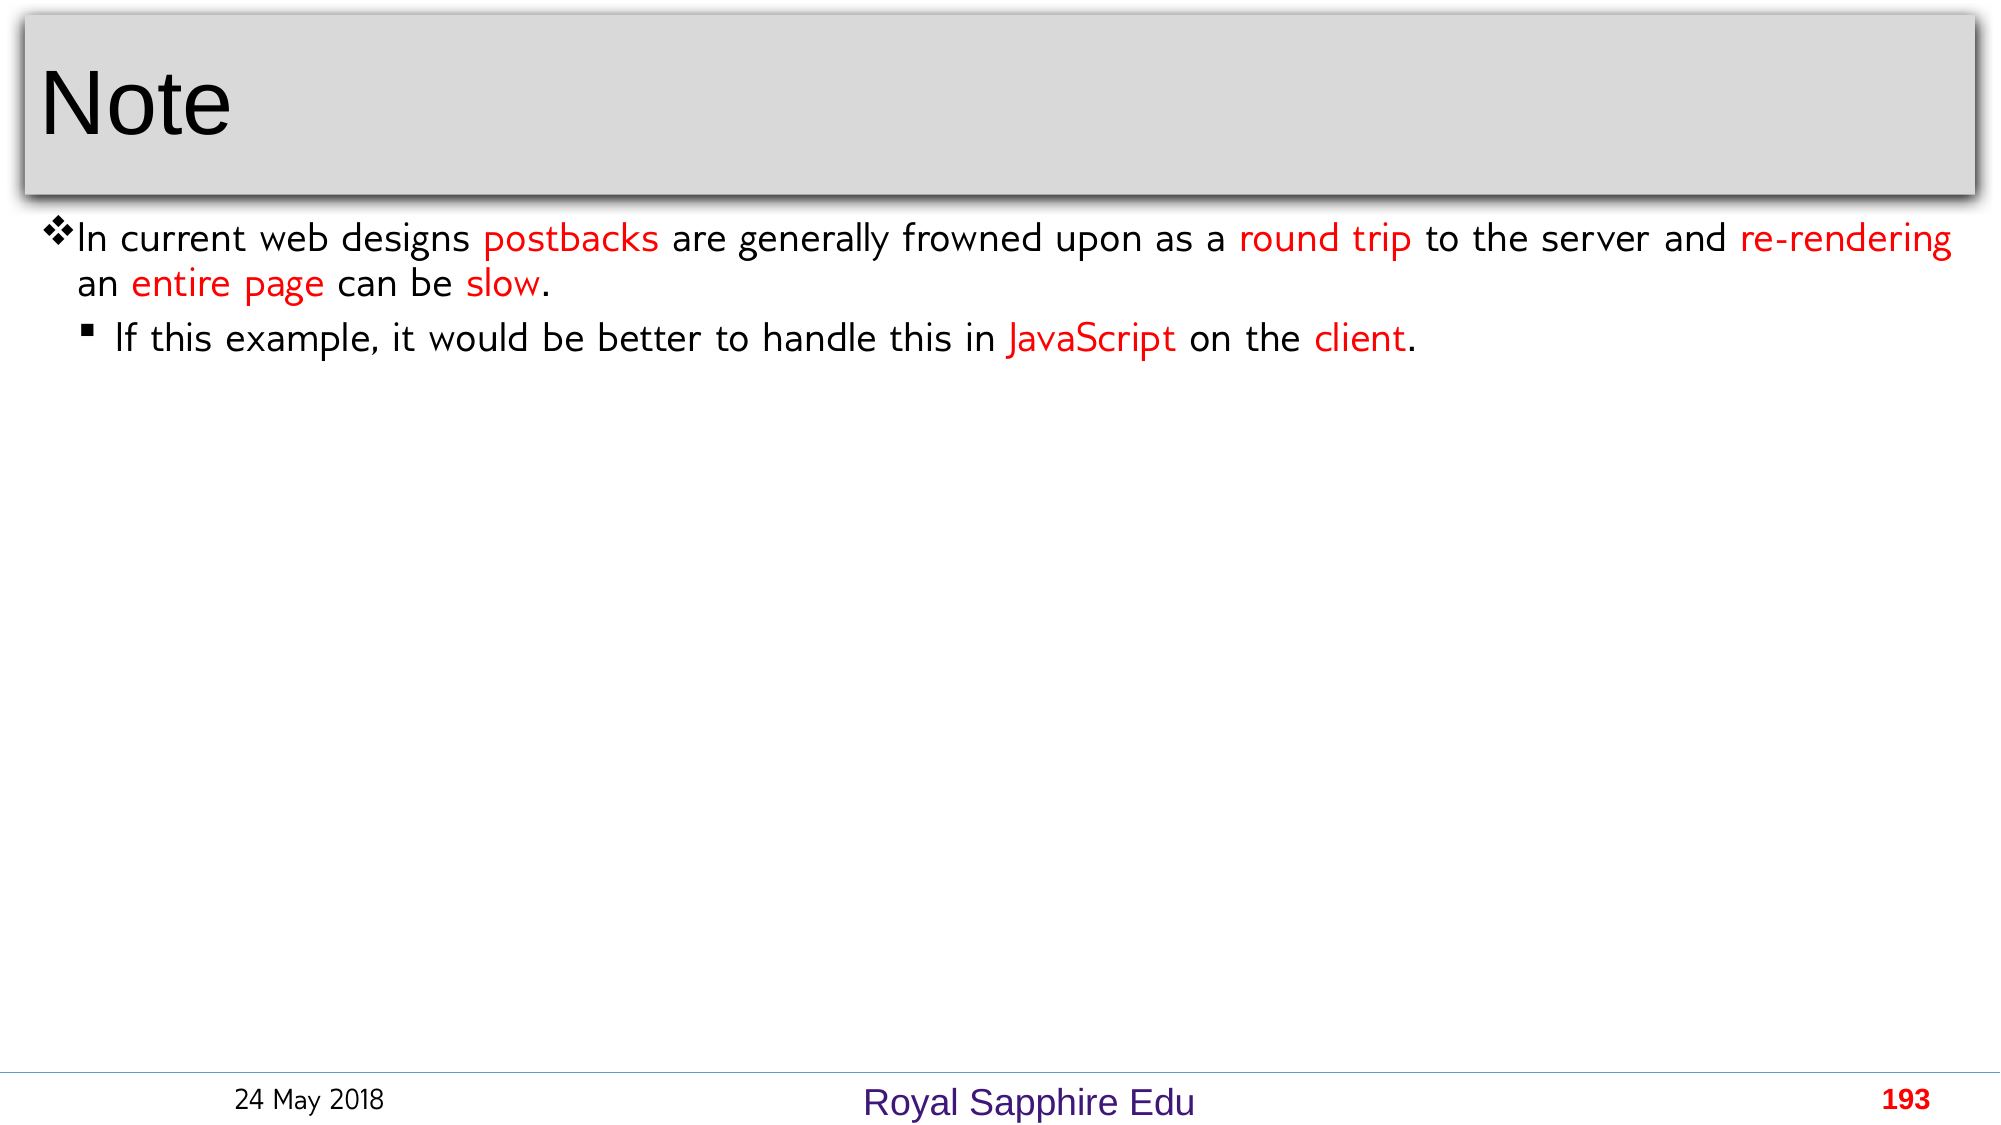

# Note
In current web designs postbacks are generally frowned upon as a round trip to the server and re-rendering an entire page can be slow.
If this example, it would be better to handle this in JavaScript on the client.
24 May 2018
193